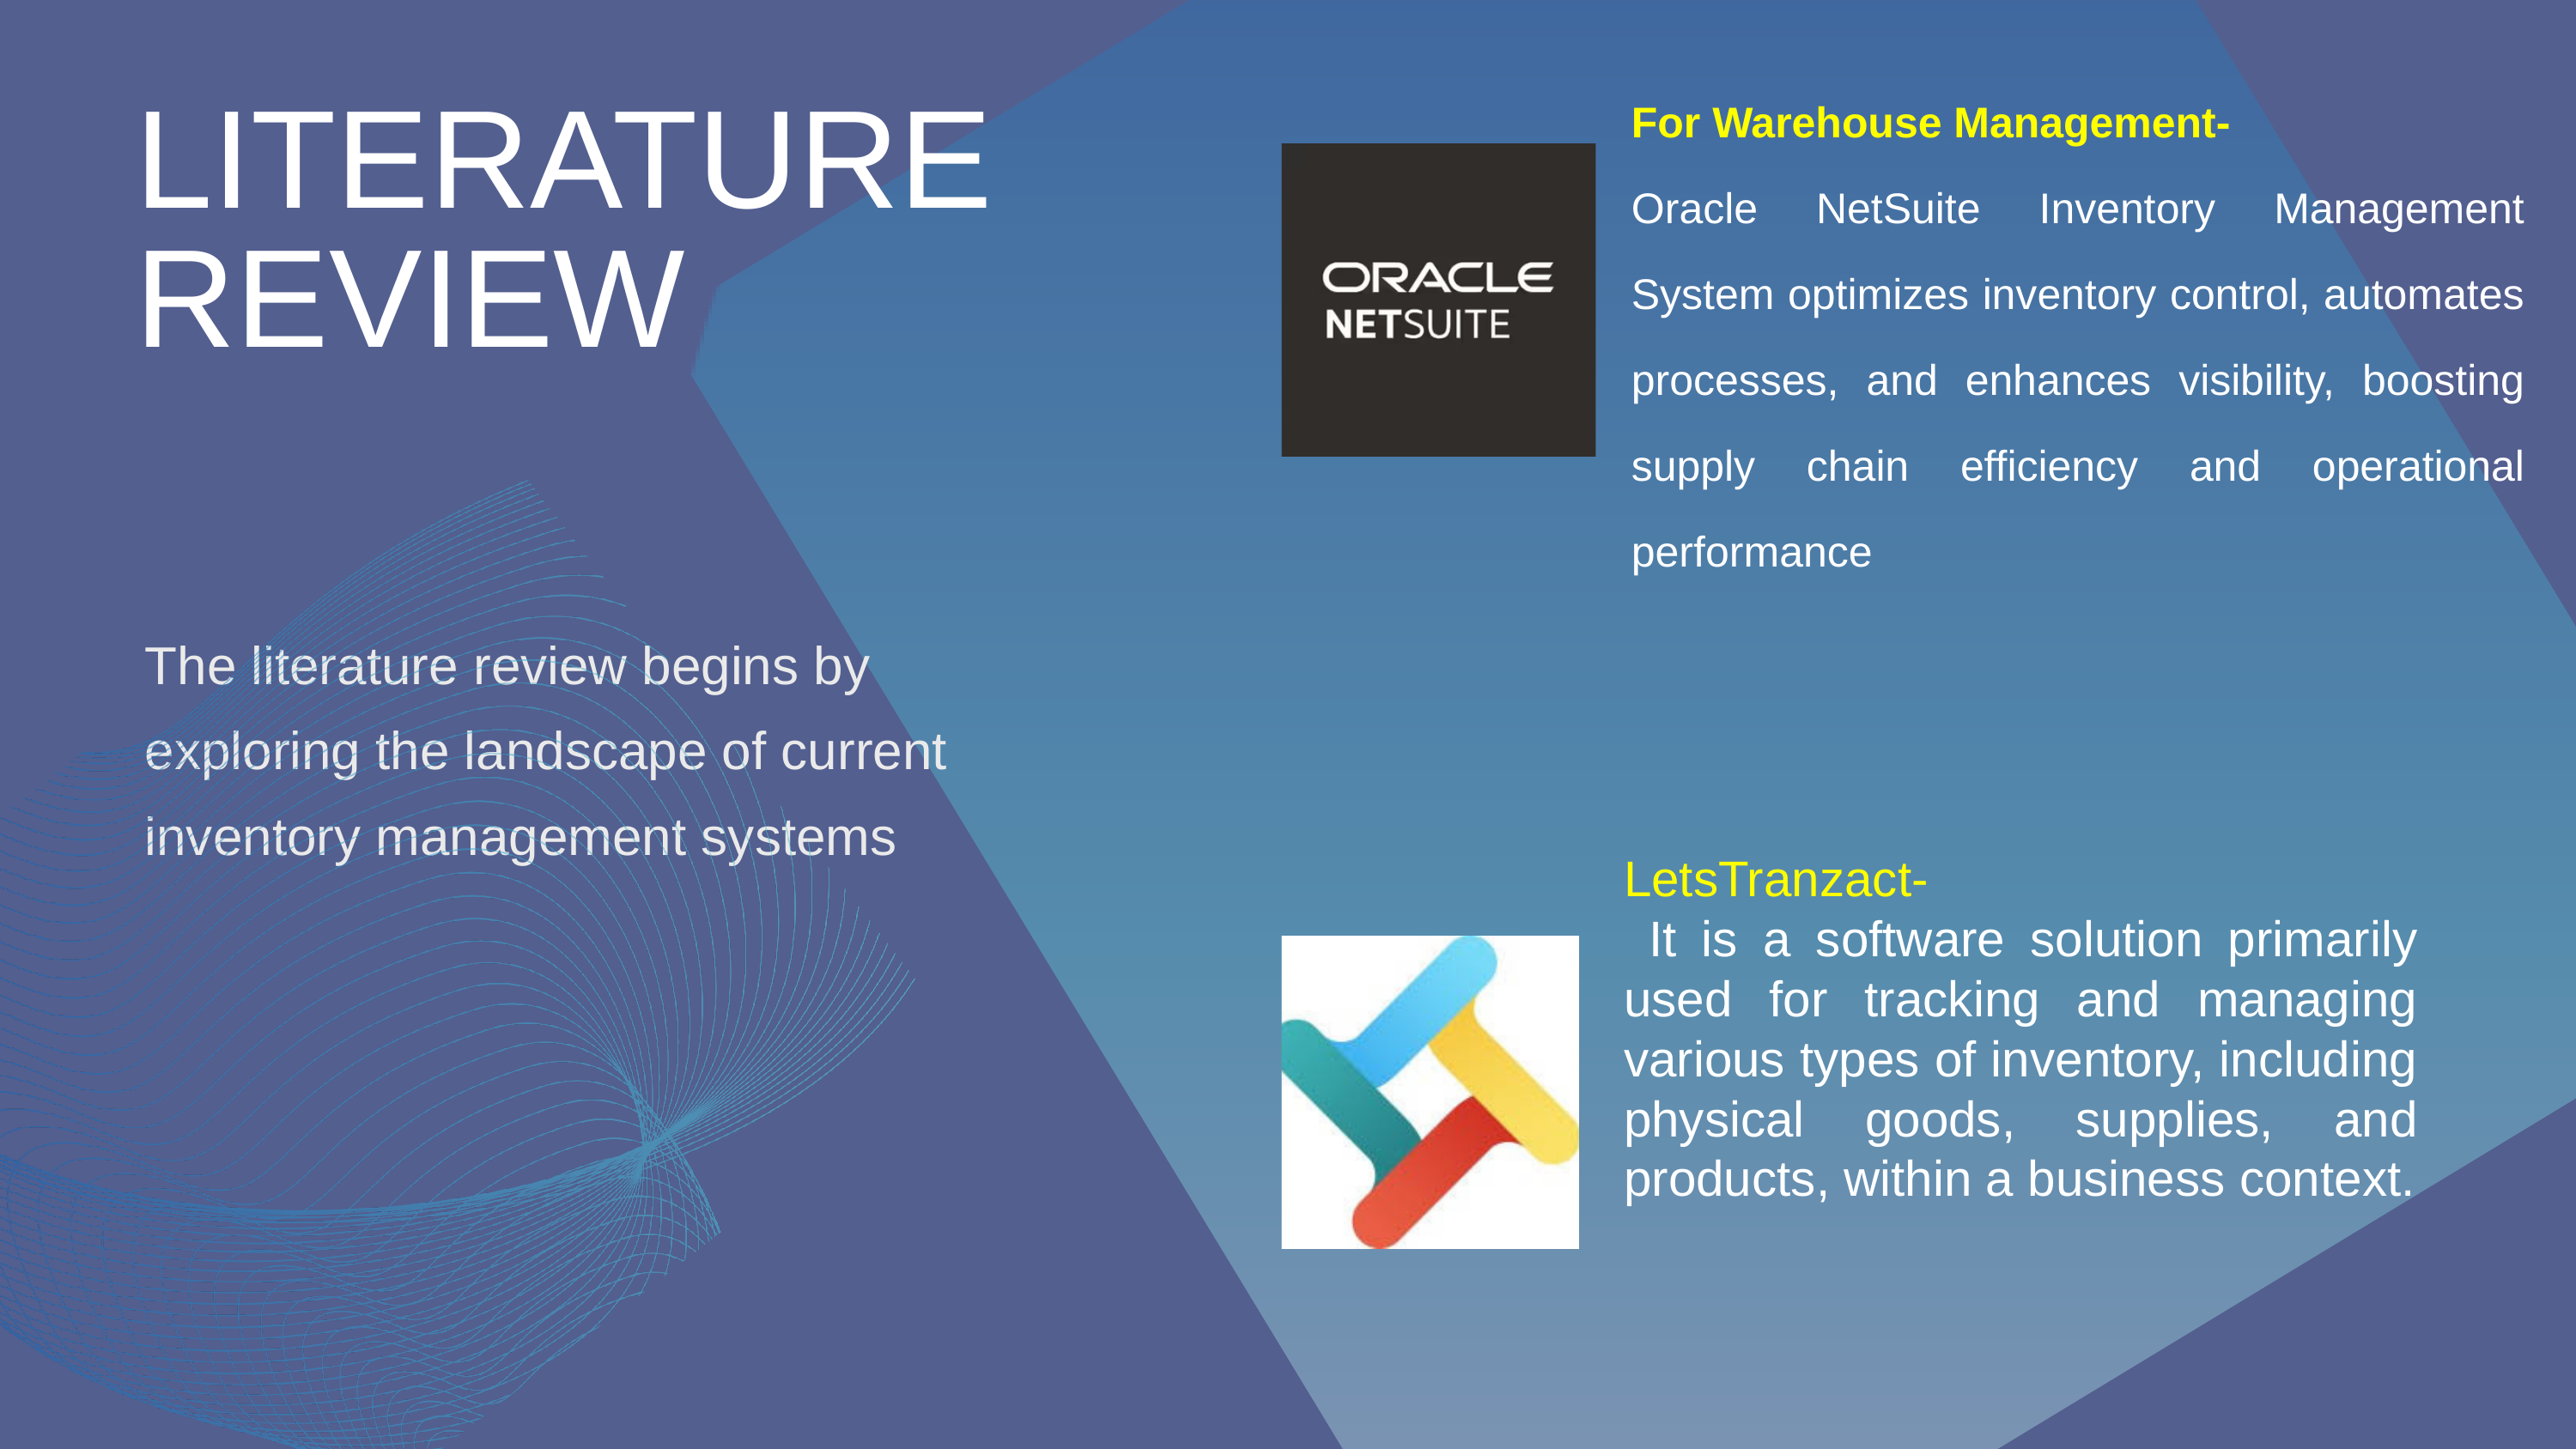

For Warehouse Management-
Oracle NetSuite Inventory Management System optimizes inventory control, automates processes, and enhances visibility, boosting supply chain efficiency and operational performance

LITERATURE REVIEW

The literature review begins by exploring the landscape of current inventory management systems

LetsTranzact-
 It is a software solution primarily used for tracking and managing various types of inventory, including physical goods, supplies, and products, within a business context.